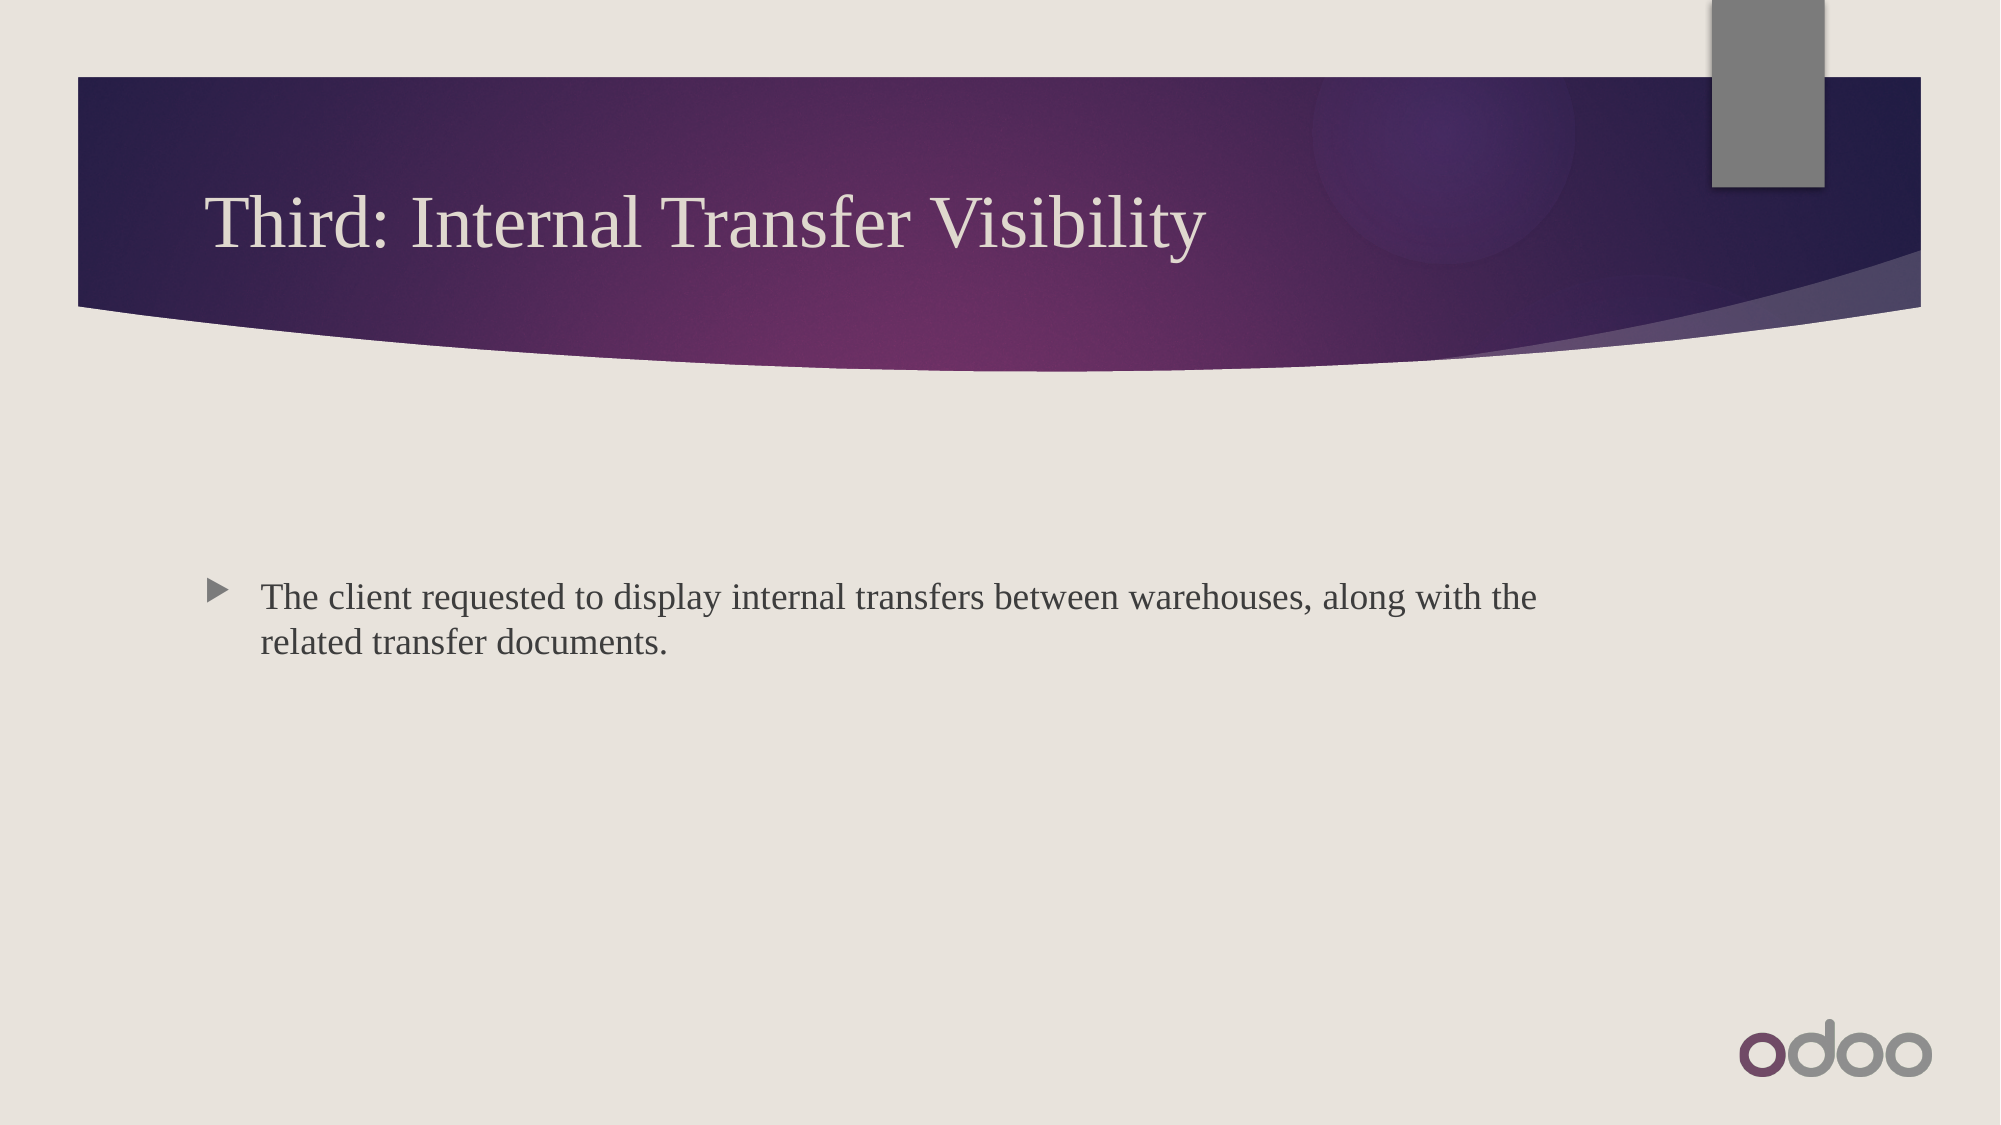

# Third: Internal Transfer Visibility
The client requested to display internal transfers between warehouses, along with the related transfer documents.